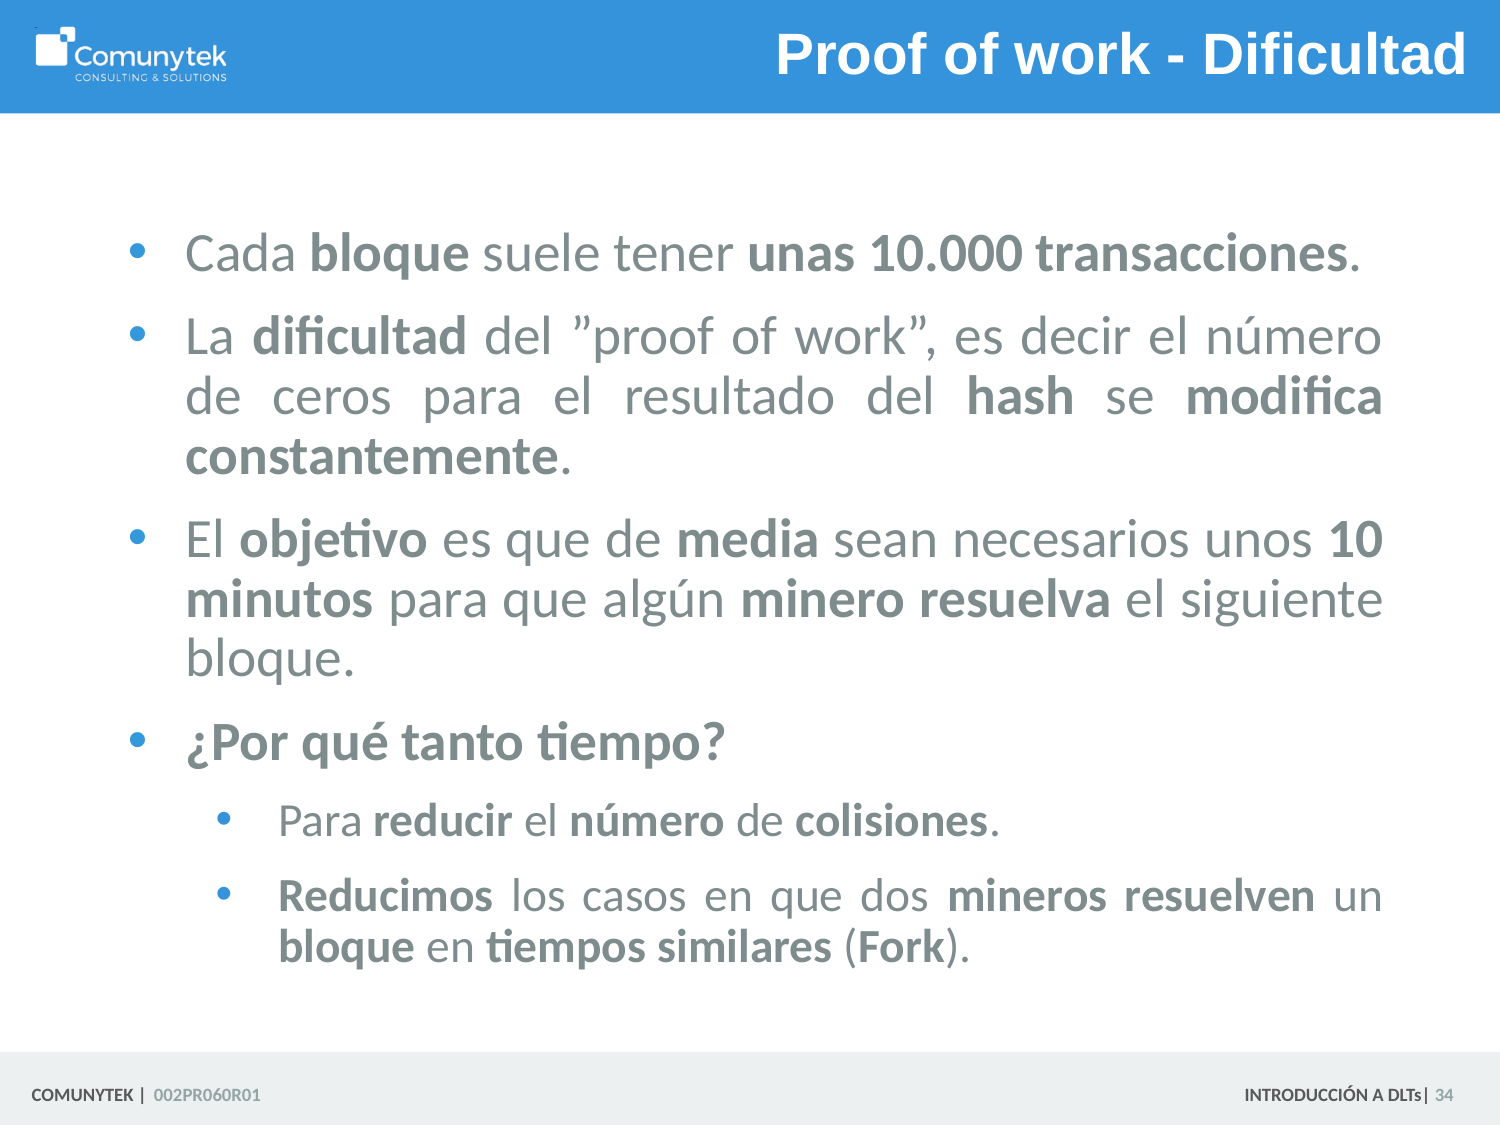

# Proof of work - Dificultad
Cada bloque suele tener unas 10.000 transacciones.
La dificultad del ”proof of work”, es decir el número de ceros para el resultado del hash se modifica constantemente.
El objetivo es que de media sean necesarios unos 10 minutos para que algún minero resuelva el siguiente bloque.
¿Por qué tanto tiempo?
Para reducir el número de colisiones.
Reducimos los casos en que dos mineros resuelven un bloque en tiempos similares (Fork).

 34